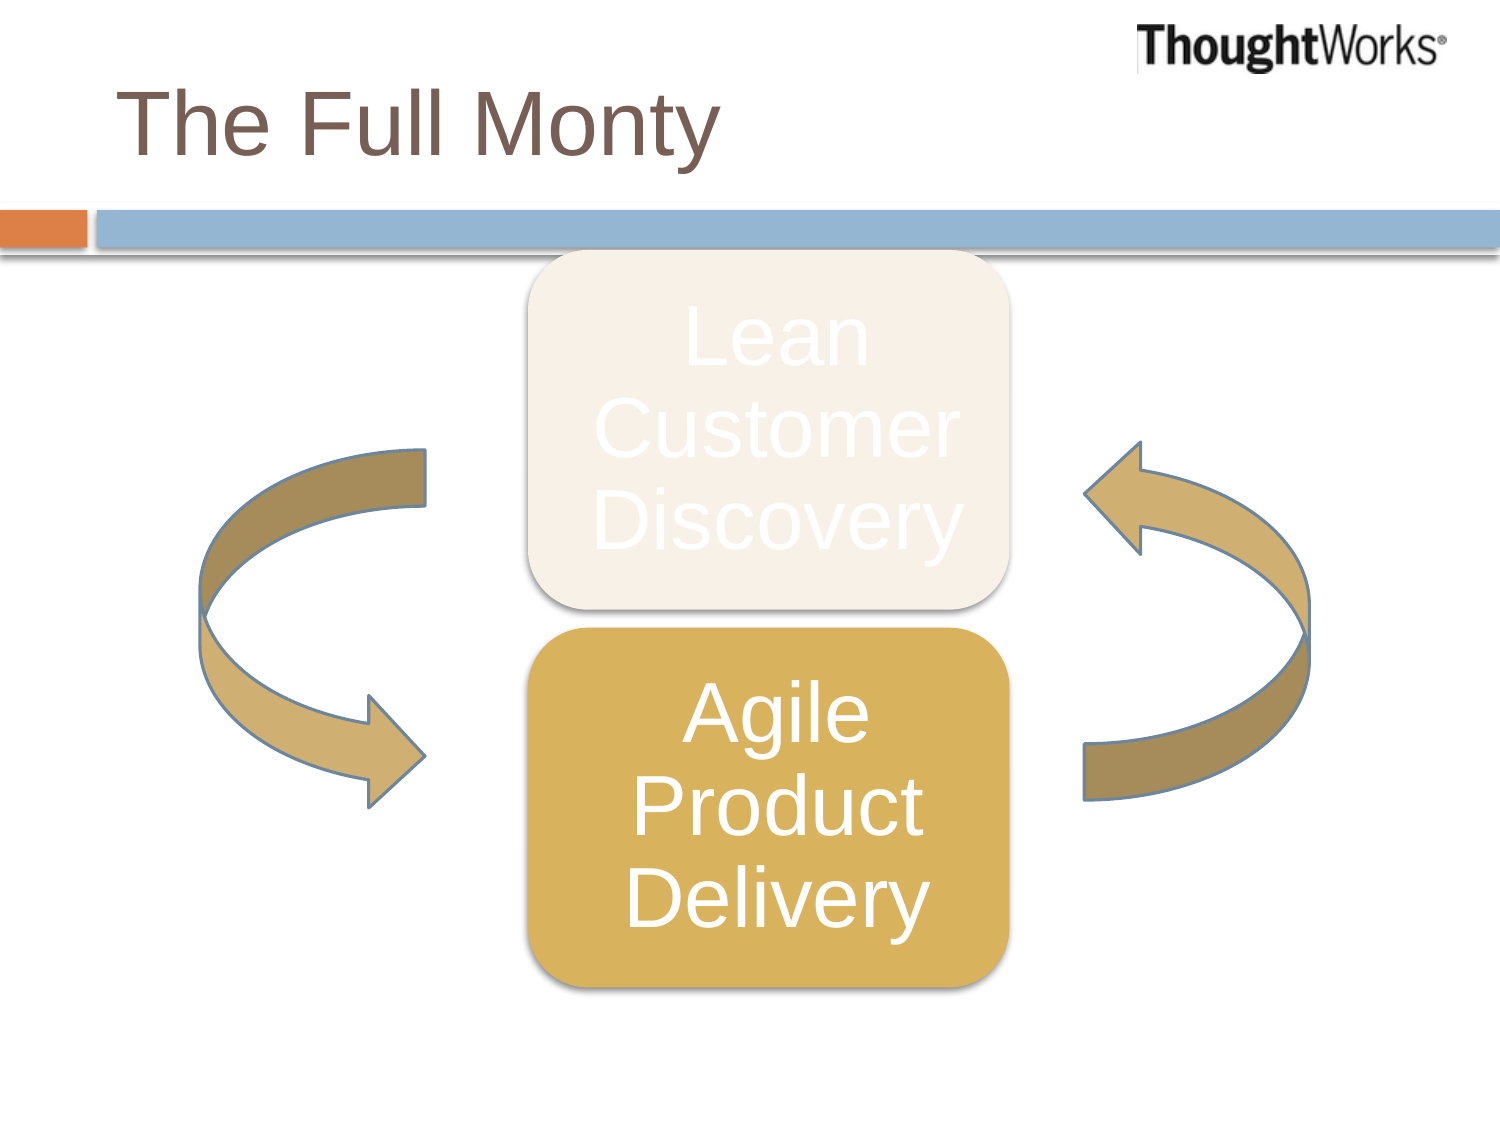

# The Full Monty
Lean Customer Discovery
Agile Product Delivery